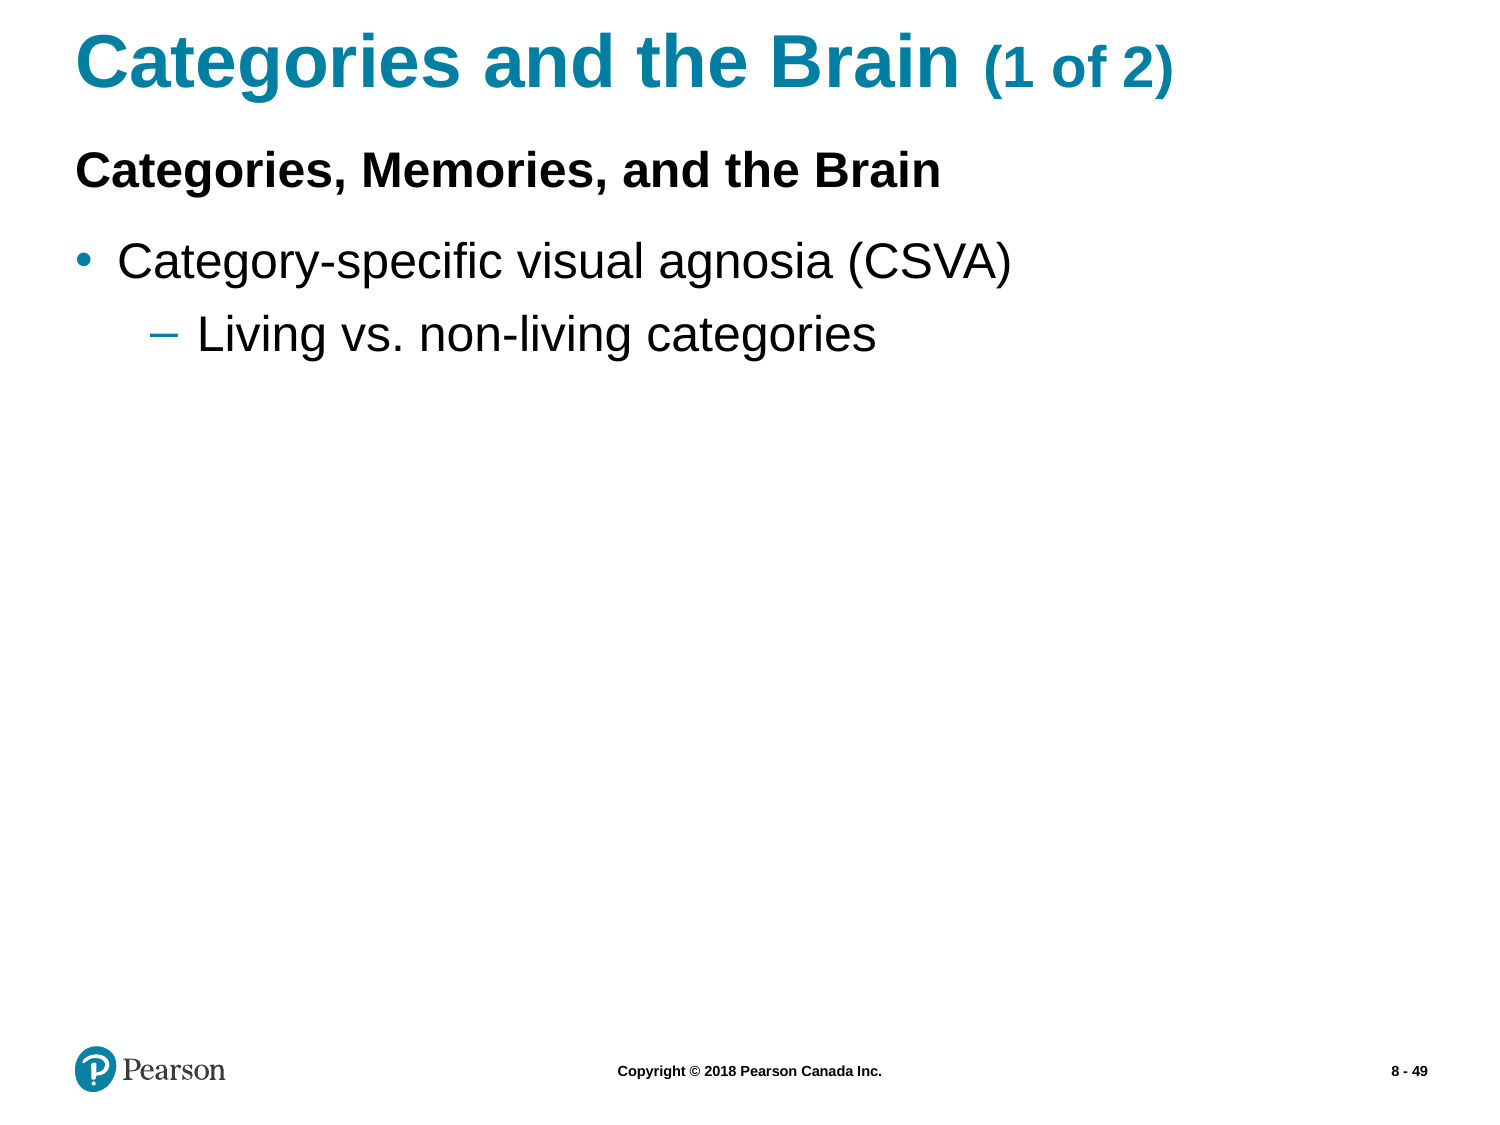

# Categories and the Brain (1 of 2)
Categories, Memories, and the Brain
Category-specific visual agnosia (CSVA)
Living vs. non-living categories